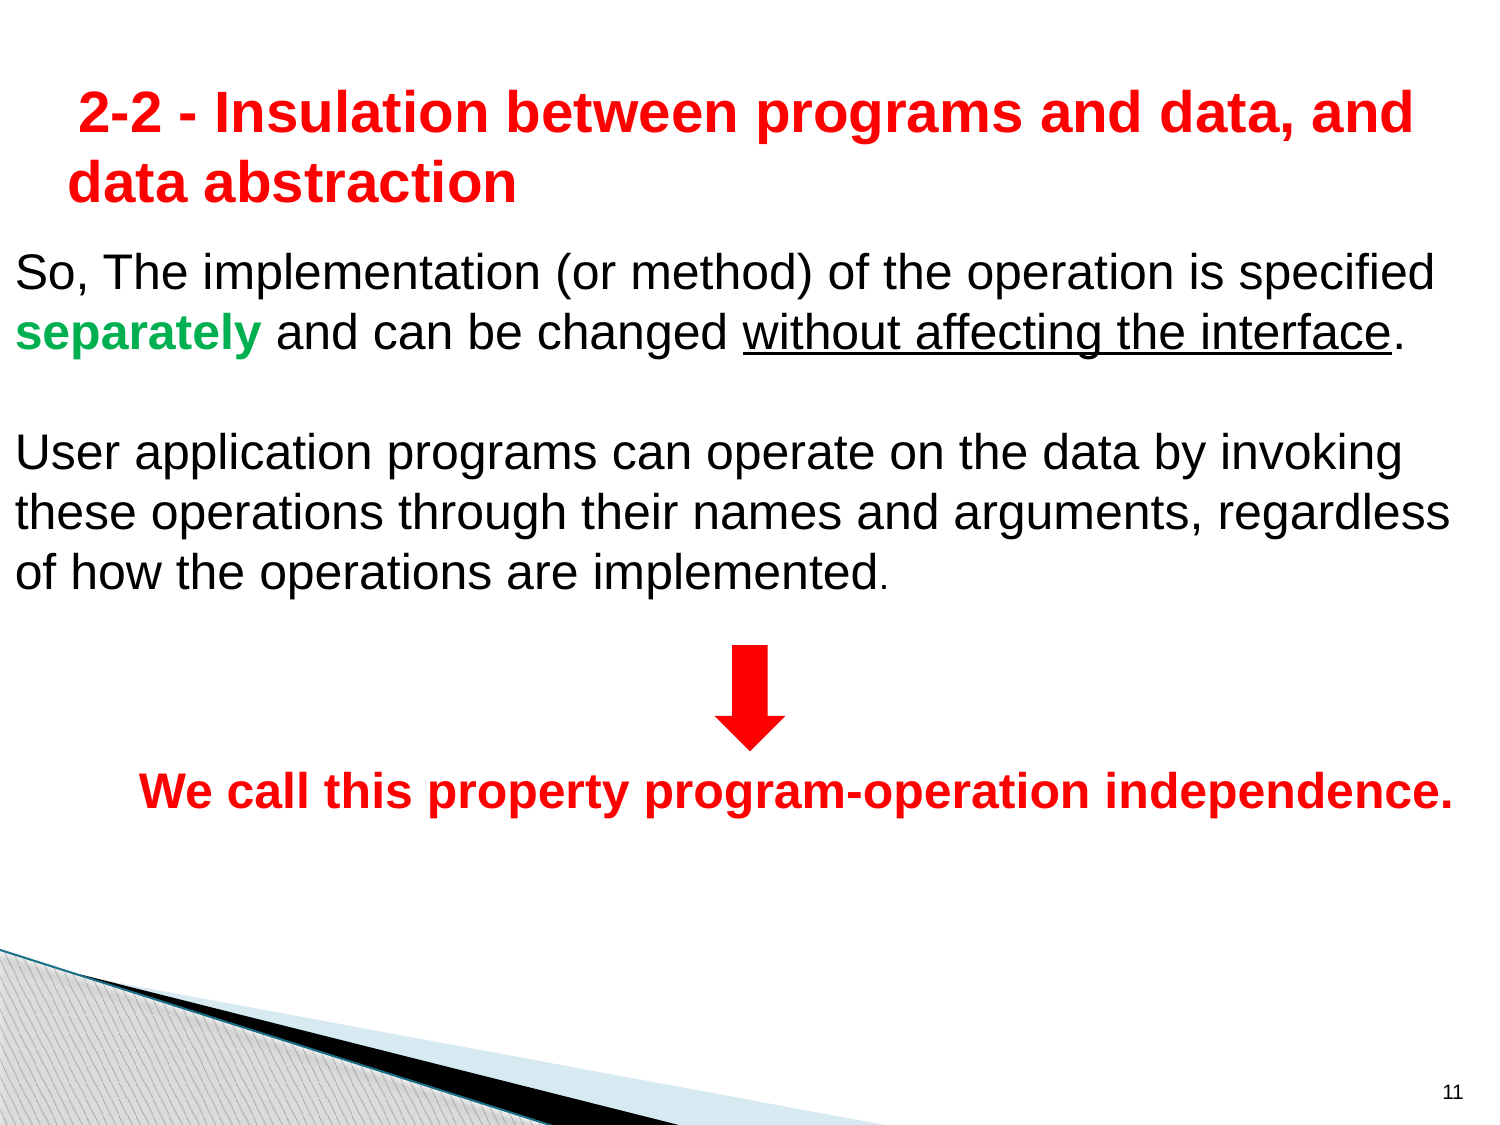

2-2 - Insulation between programs and data, and data abstraction
So, The implementation (or method) of the operation is specified separately and can be changed without affecting the interface.

User application programs can operate on the data by invoking these operations through their names and arguments, regardless of how the operations are implemented.

We call this property program-operation independence.
11